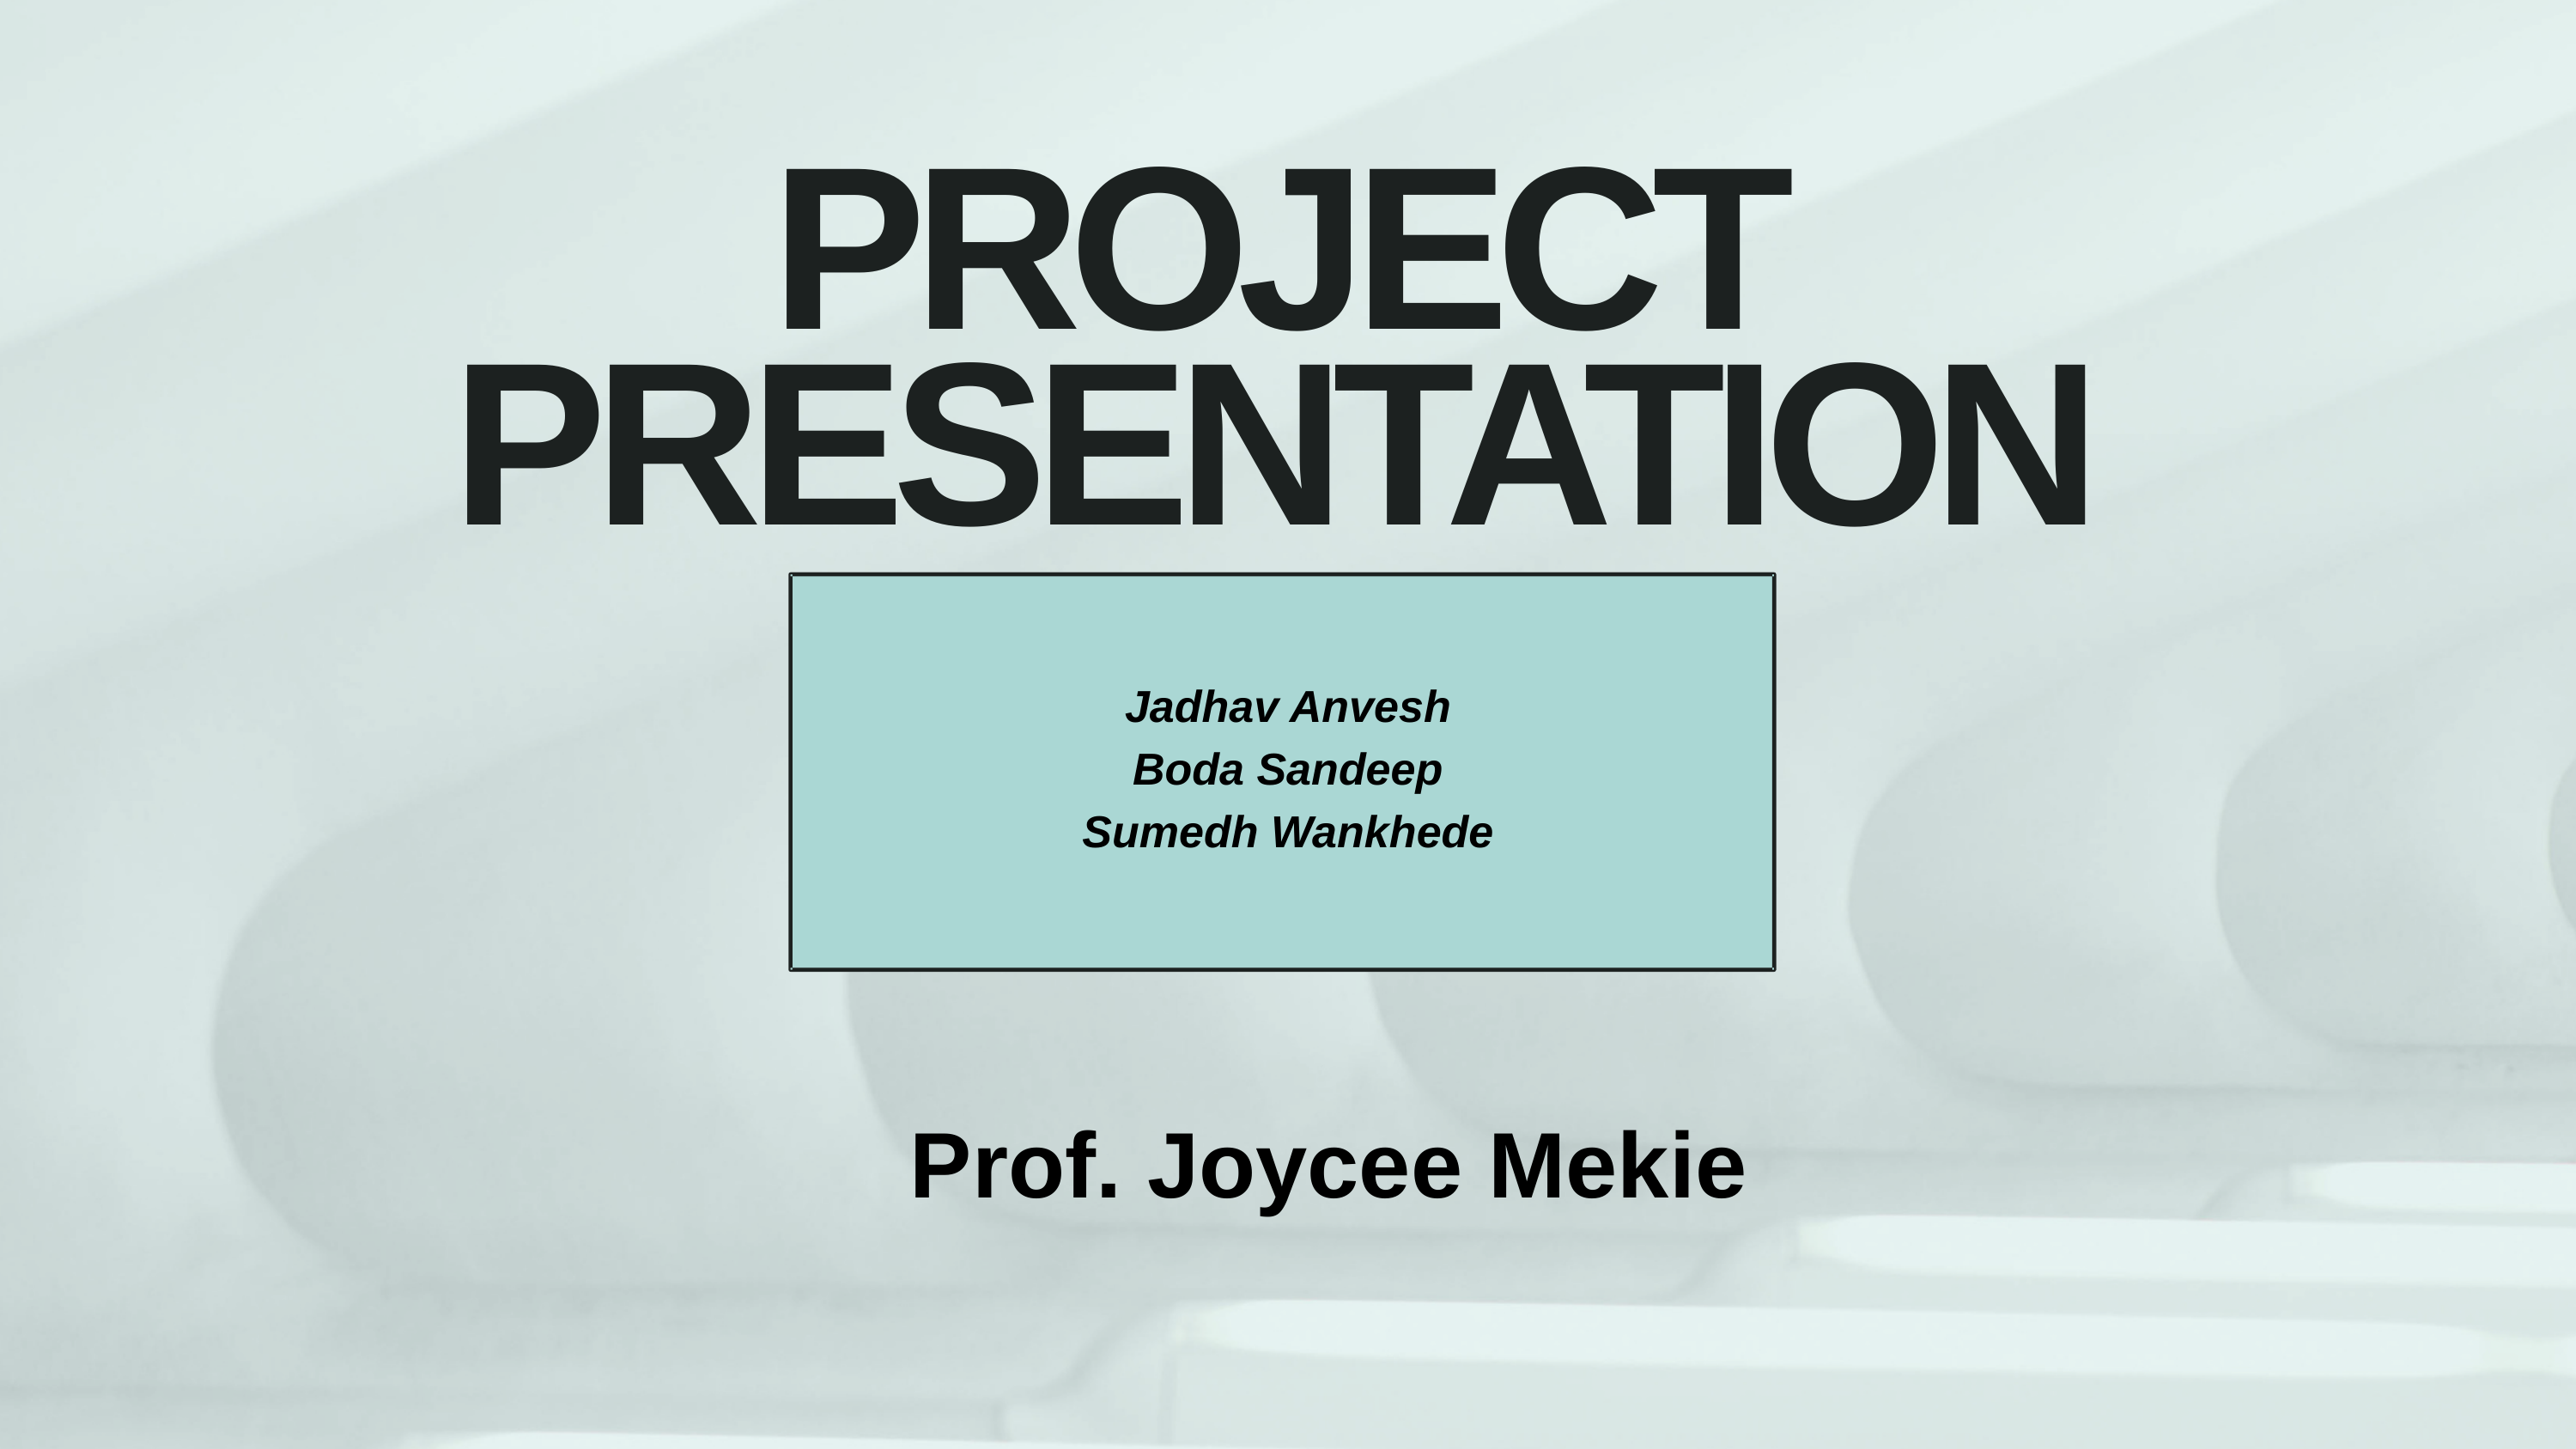

PROJECT PRESENTATION

Jadhav Anvesh
Boda Sandeep
Sumedh Wankhede

Prof. Joycee Mekie